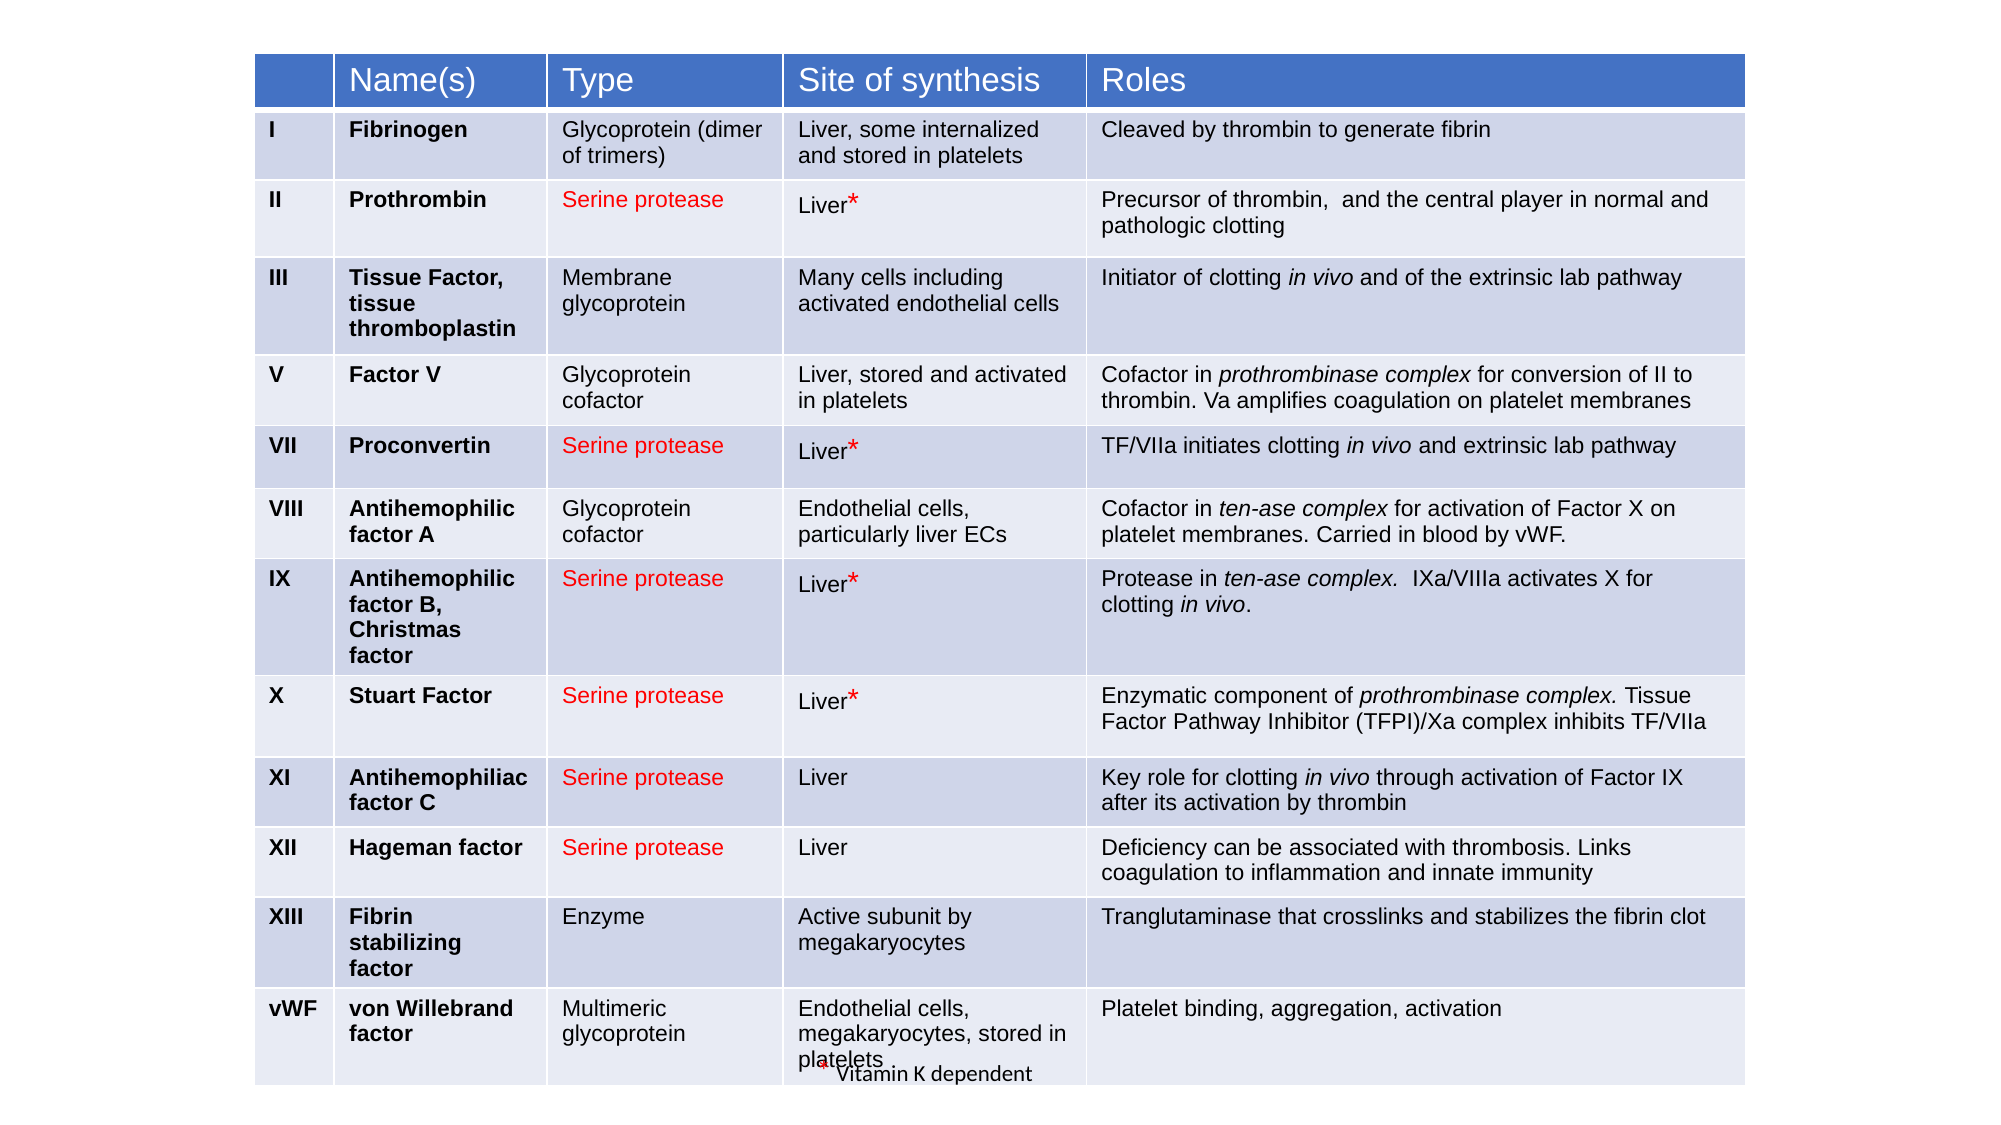

|  | Name(s) | Type | Site of synthesis | Roles |
| --- | --- | --- | --- | --- |
| I | Fibrinogen | Glycoprotein (dimer of trimers) | Liver, some internalized and stored in platelets | Cleaved by thrombin to generate fibrin |
| II | Prothrombin | Serine protease | Liver\* | Precursor of thrombin, and the central player in normal and pathologic clotting |
| III | Tissue Factor, tissue thromboplastin | Membrane glycoprotein | Many cells including activated endothelial cells | Initiator of clotting in vivo and of the extrinsic lab pathway |
| V | Factor V | Glycoprotein cofactor | Liver, stored and activated in platelets | Cofactor in prothrombinase complex for conversion of II to thrombin. Va amplifies coagulation on platelet membranes |
| VII | Proconvertin | Serine protease | Liver\* | TF/VIIa initiates clotting in vivo and extrinsic lab pathway |
| VIII | Antihemophilic factor A | Glycoprotein cofactor | Endothelial cells, particularly liver ECs | Cofactor in ten-ase complex for activation of Factor X on platelet membranes. Carried in blood by vWF. |
| IX | Antihemophilic factor B, Christmas factor | Serine protease | Liver\* | Protease in ten-ase complex. IXa/VIIIa activates X for clotting in vivo. |
| X | Stuart Factor | Serine protease | Liver\* | Enzymatic component of prothrombinase complex. Tissue Factor Pathway Inhibitor (TFPI)/Xa complex inhibits TF/VIIa |
| XI | Antihemophiliac factor C | Serine protease | Liver | Key role for clotting in vivo through activation of Factor IX after its activation by thrombin |
| XII | Hageman factor | Serine protease | Liver | Deficiency can be associated with thrombosis. Links coagulation to inflammation and innate immunity |
| XIII | Fibrin stabilizing factor | Enzyme | Active subunit by megakaryocytes | Tranglutaminase that crosslinks and stabilizes the fibrin clot |
| vWF | von Willebrand factor | Multimeric glycoprotein | Endothelial cells, megakaryocytes, stored in platelets | Platelet binding, aggregation, activation |
* Vitamin K dependent